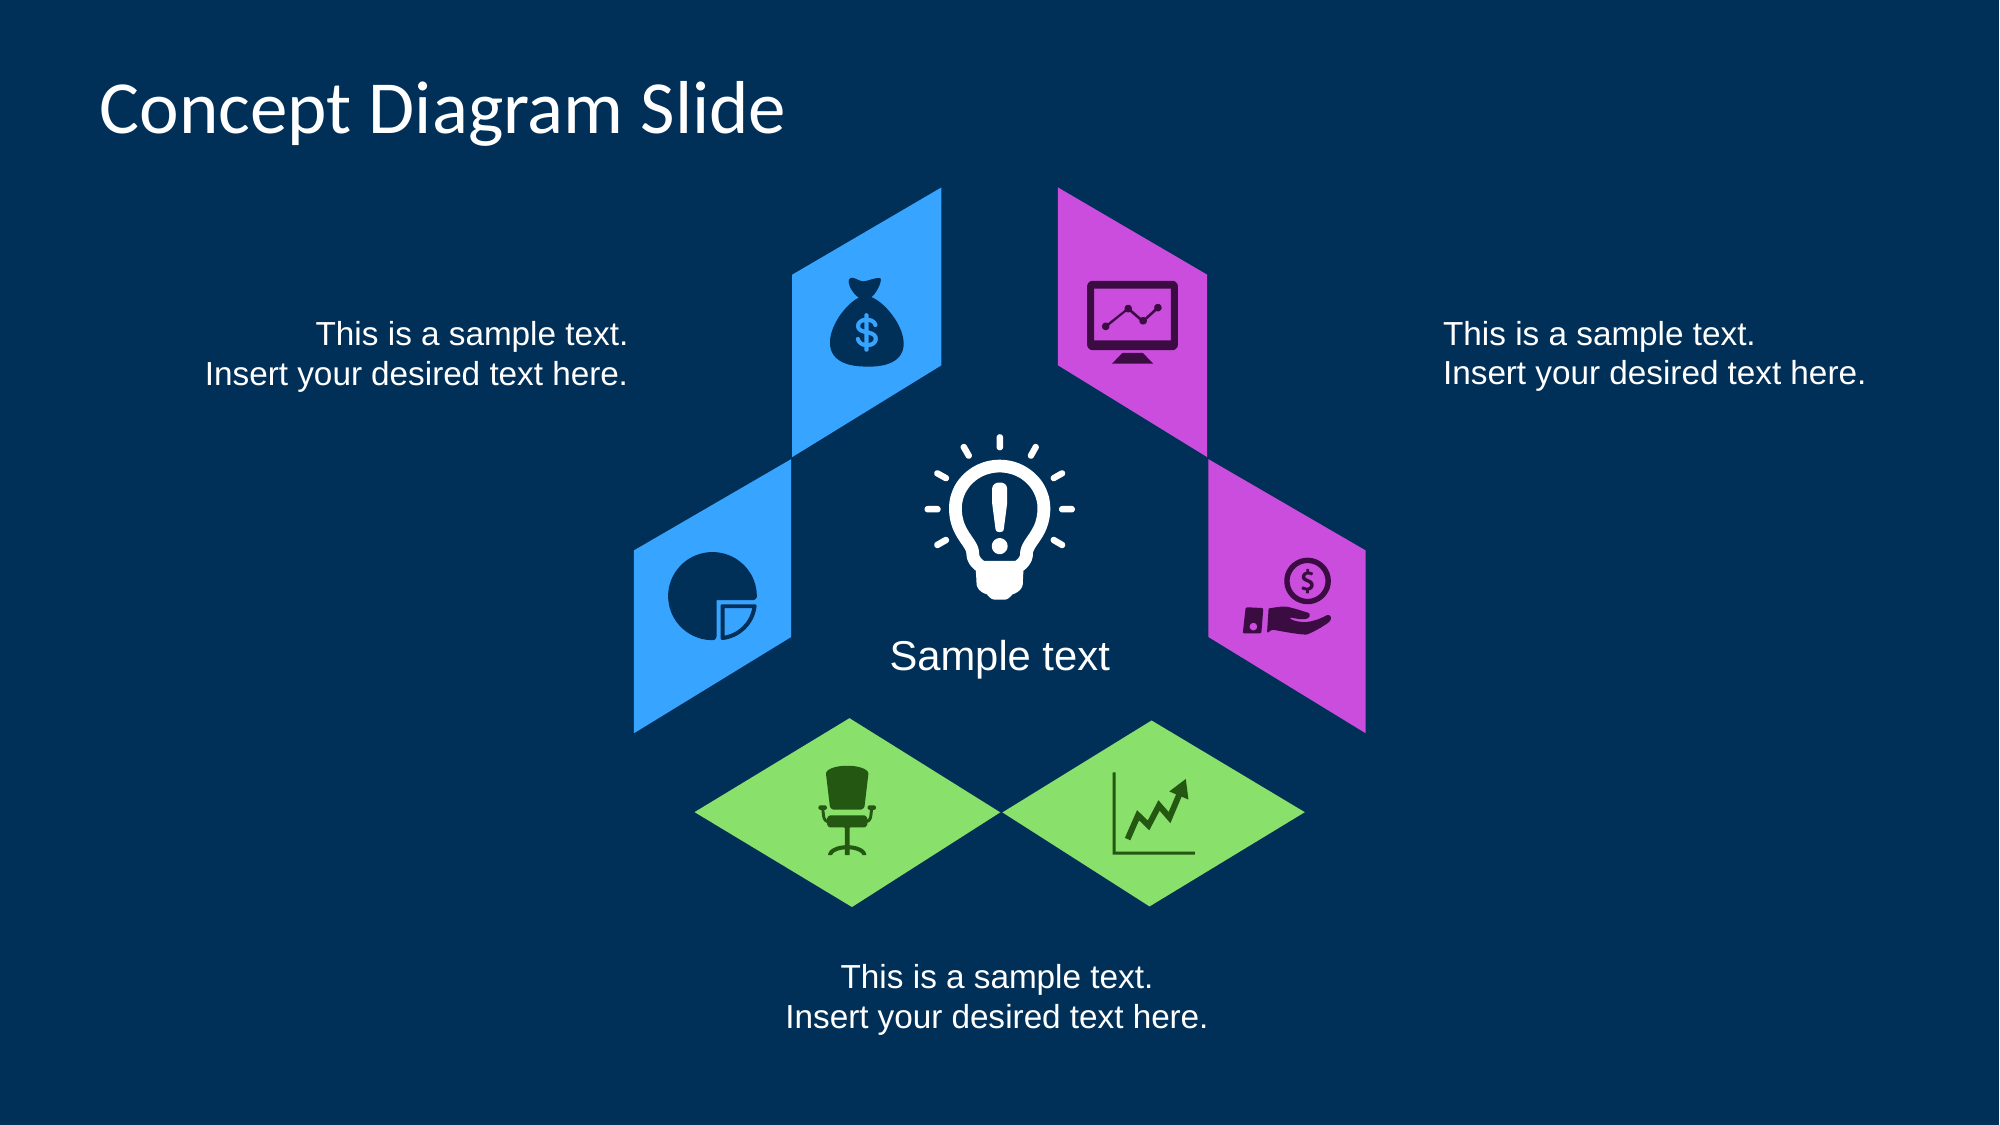

# Concept Diagram Slide

Sample text

This is a sample text.
Insert your desired text here.
This is a sample text.
Insert your desired text here.
This is a sample text.
Insert your desired text here.